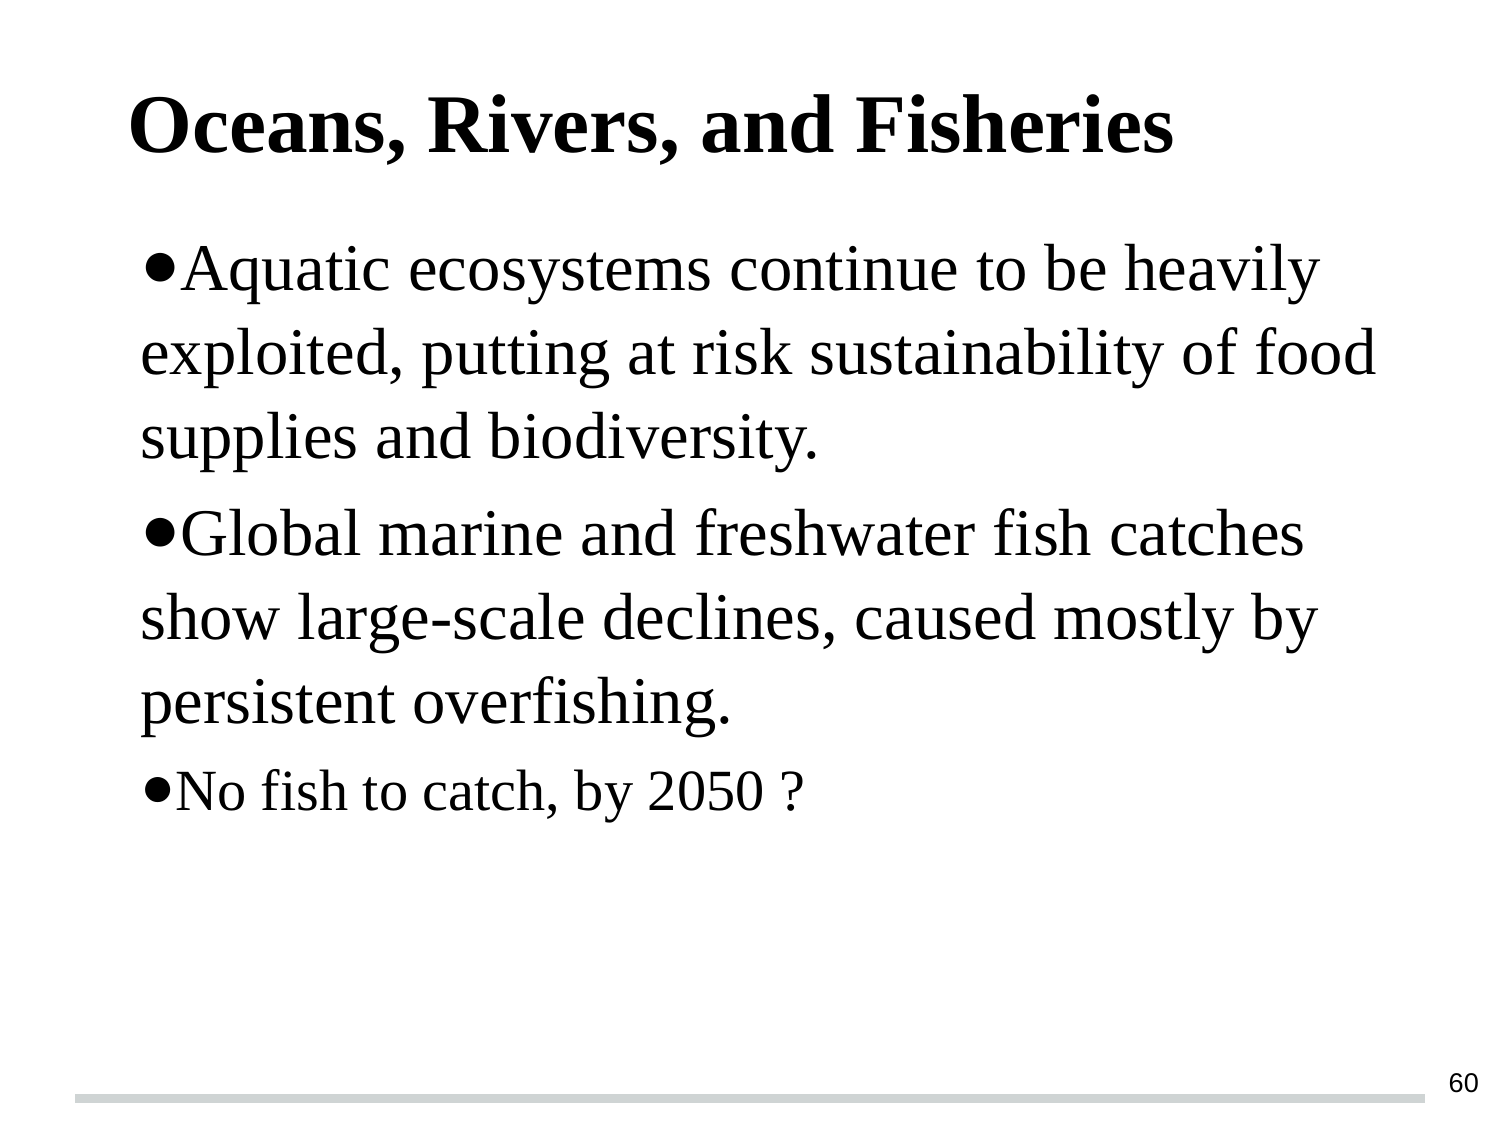

# Oceans, Rivers, and Fisheries
Aquatic ecosystems continue to be heavily exploited, putting at risk sustainability of food supplies and biodiversity.
Global marine and freshwater fish catches show large-scale declines, caused mostly by persistent overfishing.
No fish to catch, by 2050 ?
60